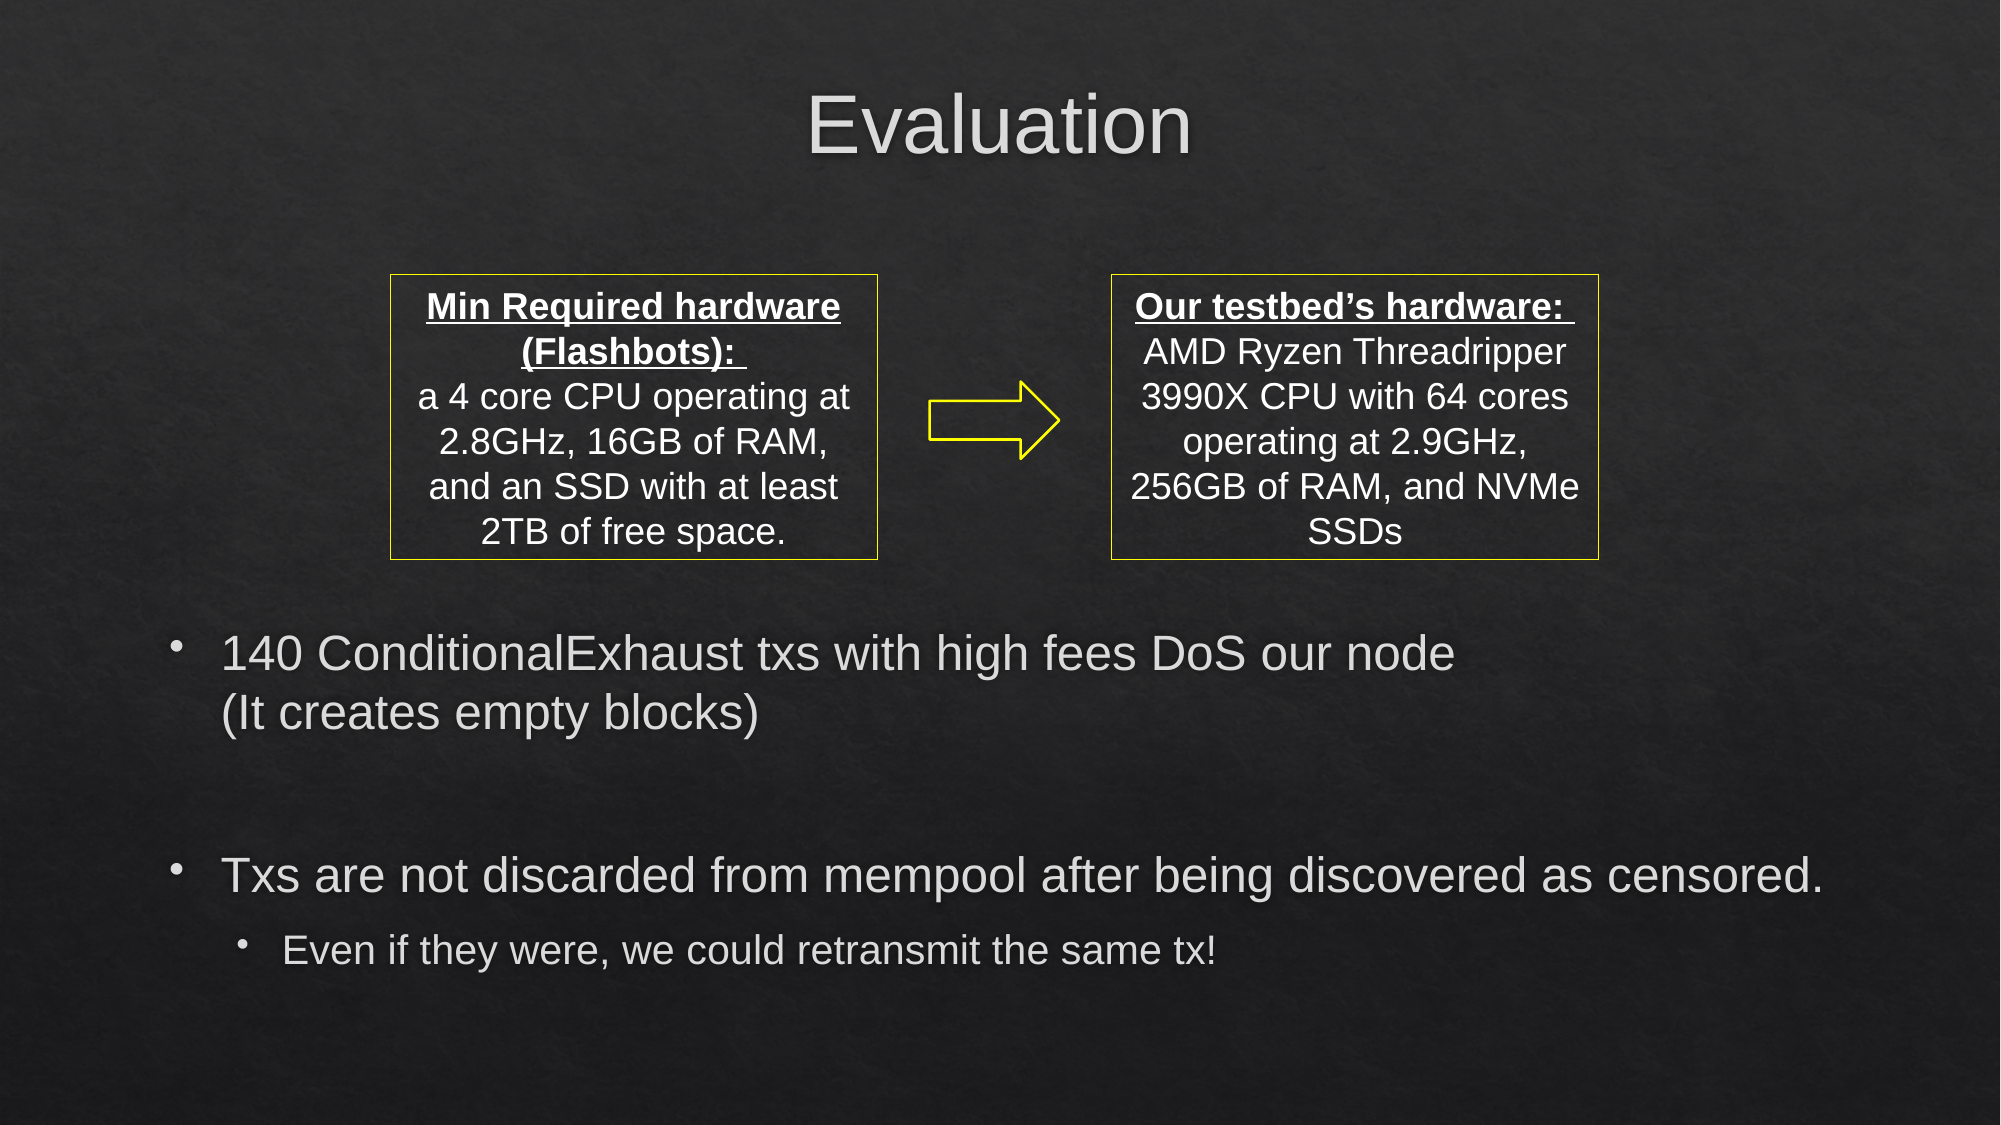

# Evaluation
Min Required hardware (Flashbots):
a 4 core CPU operating at 2.8GHz, 16GB of RAM, and an SSD with at least 2TB of free space.
Our testbed’s hardware:
AMD Ryzen Threadripper 3990X CPU with 64 cores operating at 2.9GHz, 256GB of RAM, and NVMe SSDs

140 ConditionalExhaust txs with high fees DoS our node
(It creates empty blocks)

Txs are not discarded from mempool after being discovered as censored.
Even if they were, we could retransmit the same tx!